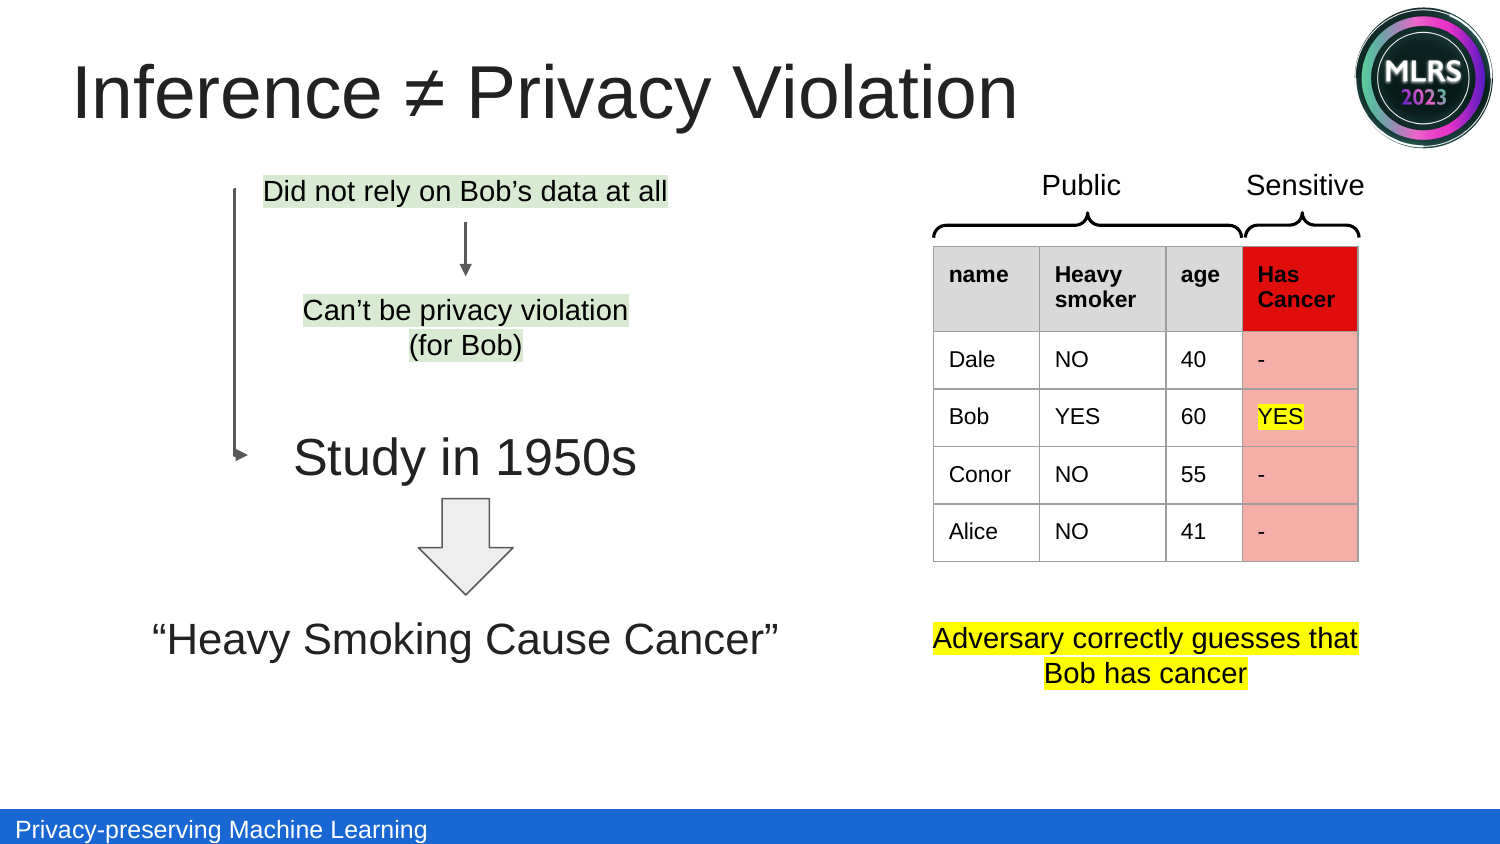

Inference ≠ Privacy Violation
Sensitive

Public
Did not rely on Bob’s data at all
Can’t be privacy violation
(for Bob)
| name | Heavy smoker | age | Has Cancer |
| --- | --- | --- | --- |
| Dale | NO | 40 | - |
| Bob | YES | 60 | YES |
| Conor | NO | 55 | - |
| Alice | NO | 41 | - |
Study in 1950s

“Heavy Smoking Cause Cancer”
Adversary correctly guesses that Bob has cancer